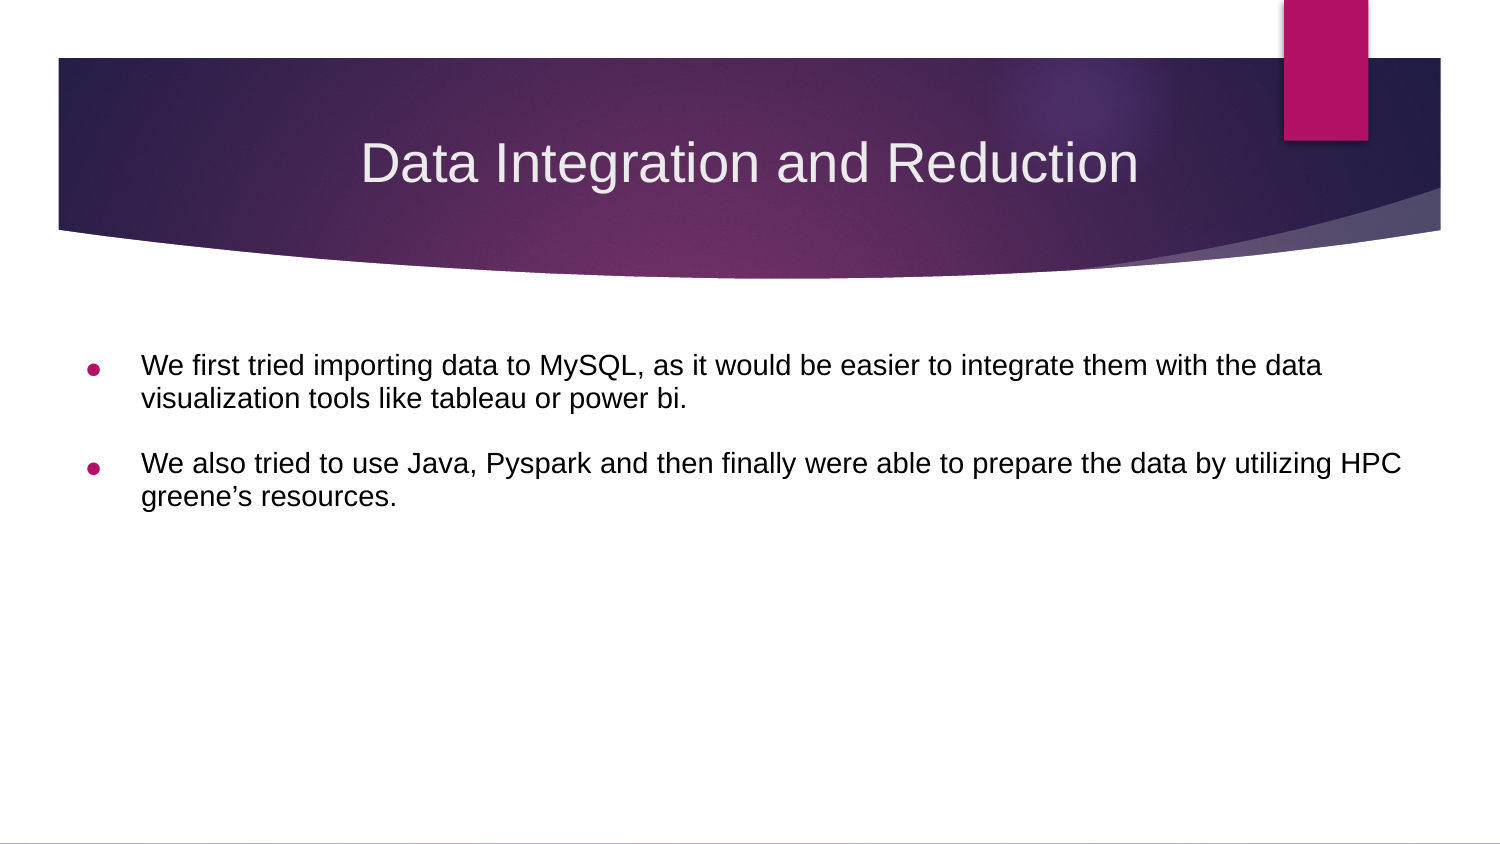

# Data Integration and Reduction
We first tried importing data to MySQL, as it would be easier to integrate them with the data visualization tools like tableau or power bi.

We also tried to use Java, Pyspark and then finally were able to prepare the data by utilizing HPC greene’s resources.